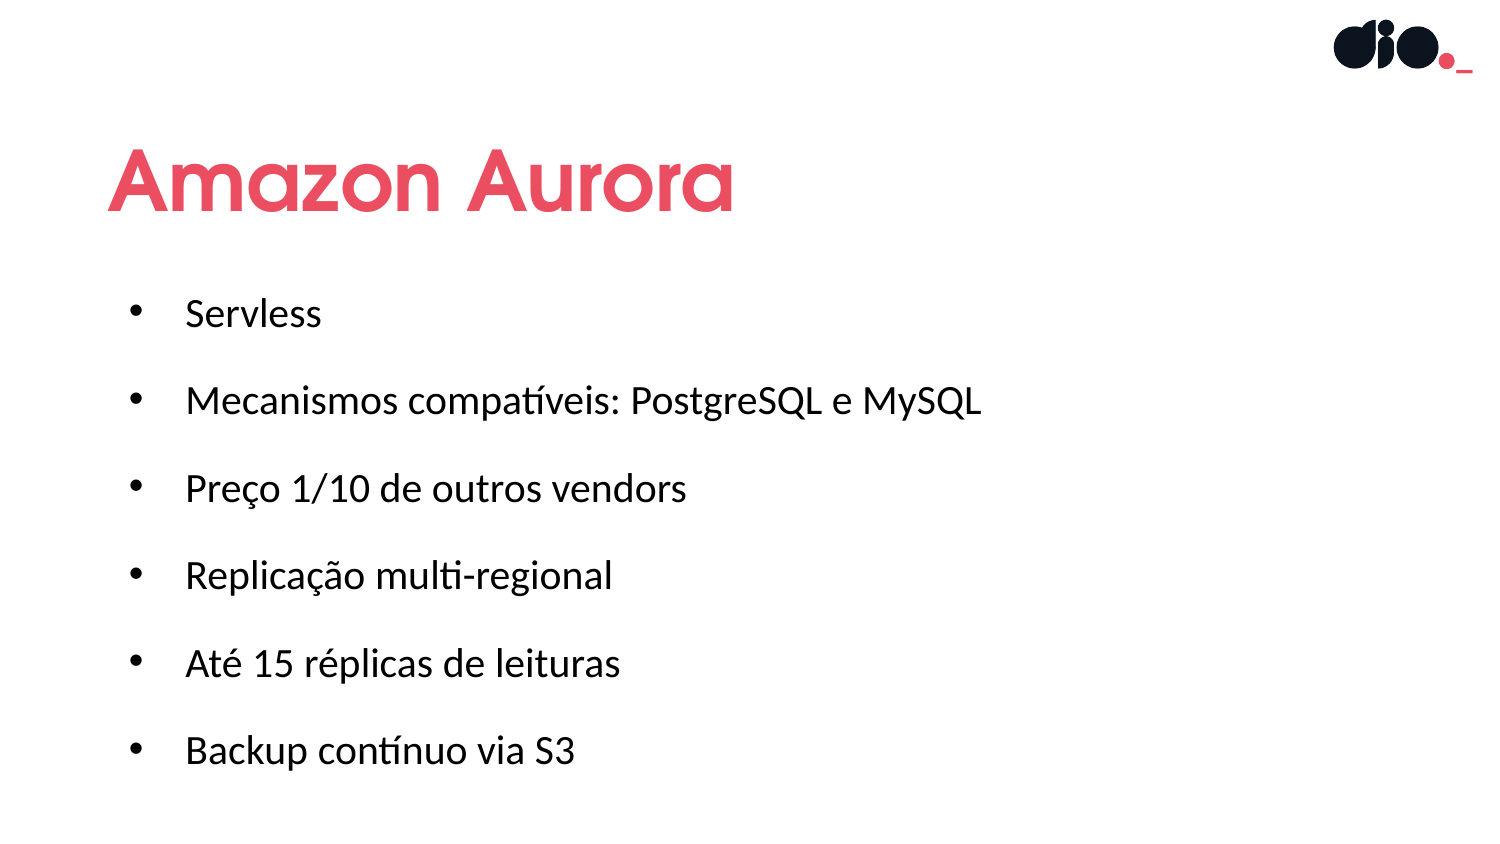

Amazon Aurora
Servless
Mecanismos compatíveis: PostgreSQL e MySQL
Preço 1/10 de outros vendors
Replicação multi-regional
Até 15 réplicas de leituras
Backup contínuo via S3